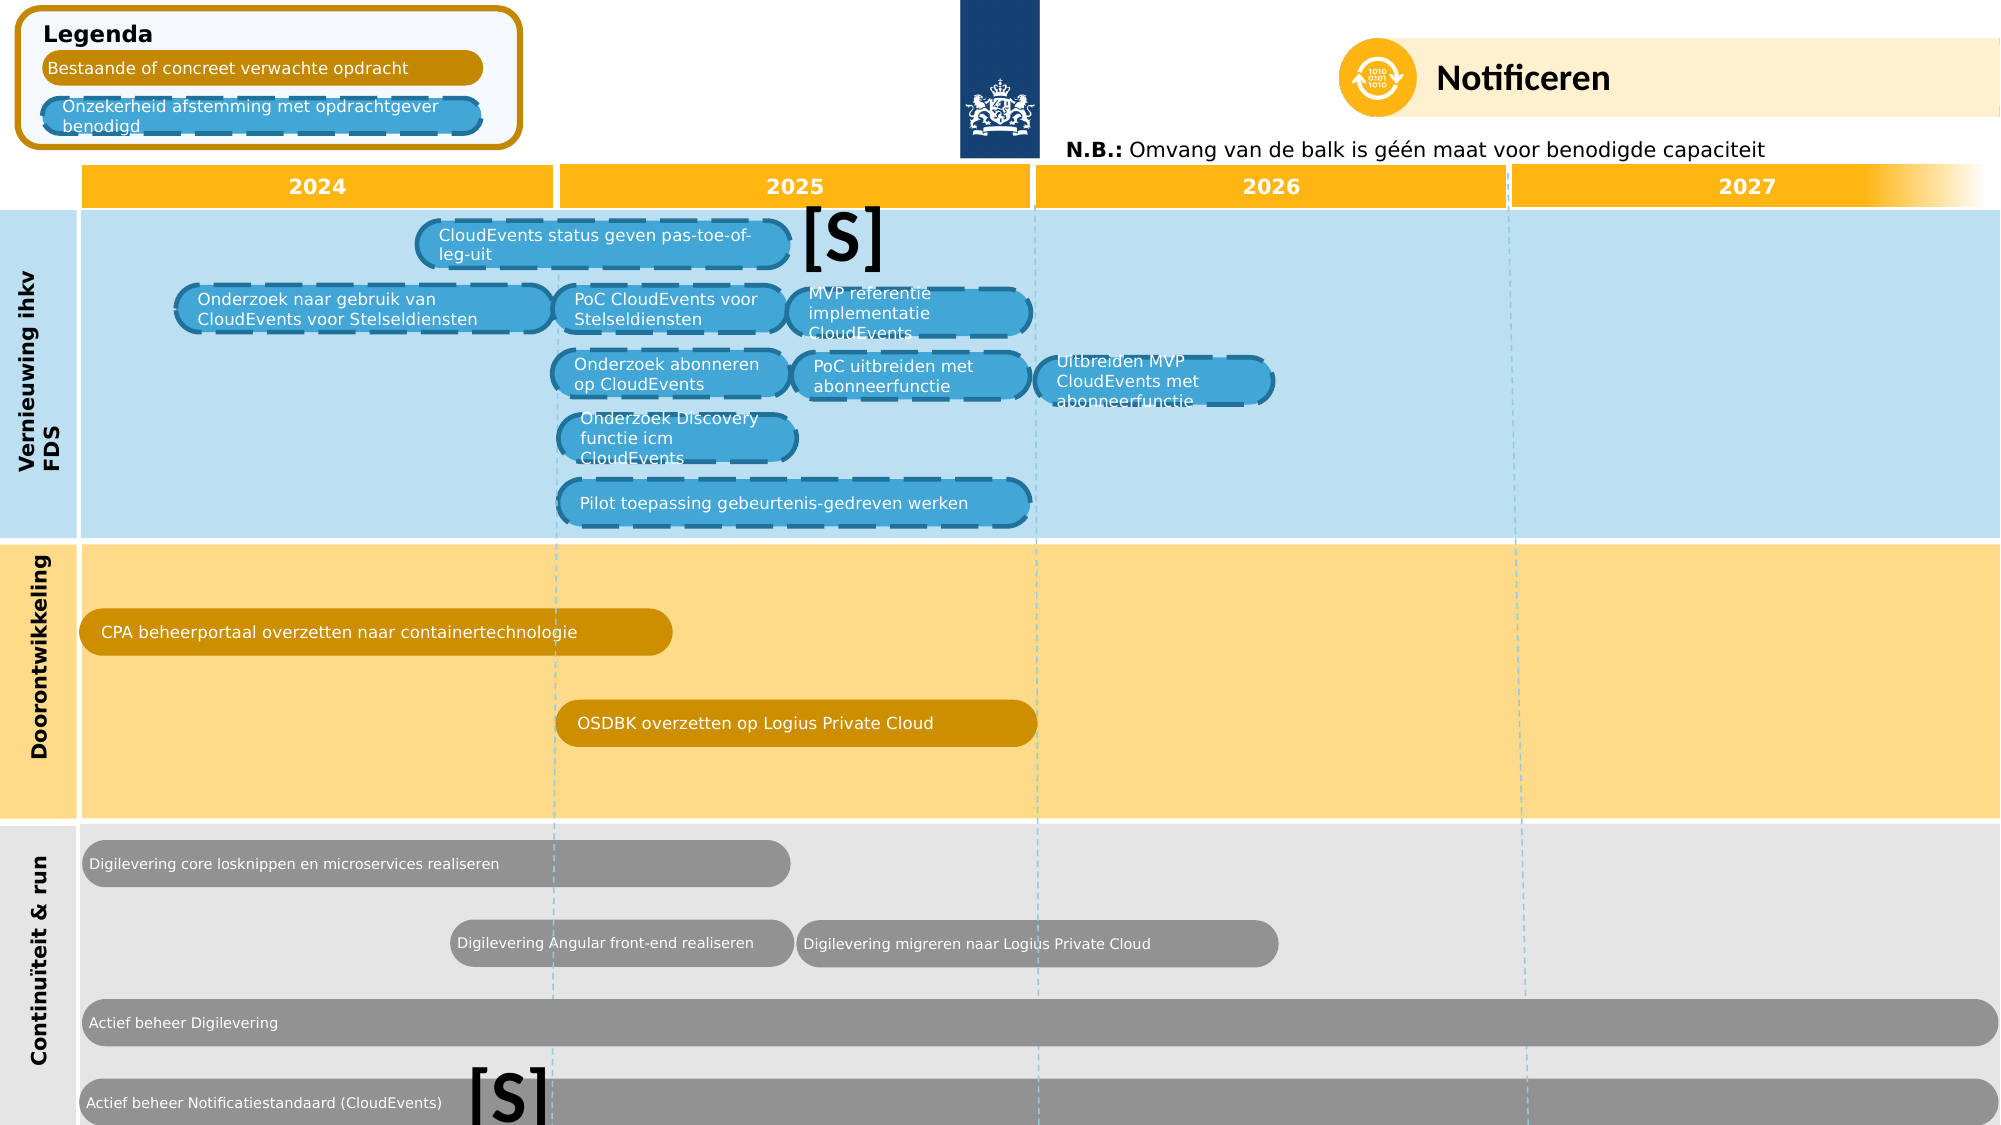

Legenda
Notificeren
Bestaande of concreet verwachte opdracht
Onzekerheid afstemming met opdrachtgever benodigd
[S]
N.B.: Omvang van de balk is géén maat voor benodigde capaciteit
2027
2025
2026
2024
[S]

CloudEvents status geven pas-toe-of-leg-uit
Onderzoek naar gebruik van CloudEvents voor Stelseldiensten
PoC CloudEvents voor Stelseldiensten
MVP referentie implementatie CloudEvents
Vernieuwing ihkv FDS
Onderzoek abonneren op CloudEvents
PoC uitbreiden met abonneerfunctie
Uitbreiden MVP CloudEvents met abonneerfunctie
Onderzoek Discovery functie icm CloudEvents
Pilot toepassing gebeurtenis-gedreven werken

CPA beheerportaal overzetten naar containertechnologie
       Doorontwikkeling
OSDBK overzetten op Logius Private Cloud

Digilevering core losknippen en microservices realiseren
Digilevering Angular front-end realiseren
Digilevering migreren naar Logius Private Cloud
       Continuïteit & run

Beheer E-Facturatie diensten (e-Facturatie standaarden)
    = deprecated, precieze einddatum nog af te stemmen
D
Beheer en Exploitatie ebMSv2 Digikoppeling
D
Actief beheer Digilevering
Beheer en Exploitatie API koppelvlak Digikoppeling
[S]
Actief beheer Notificatiestandaard (CloudEvents)